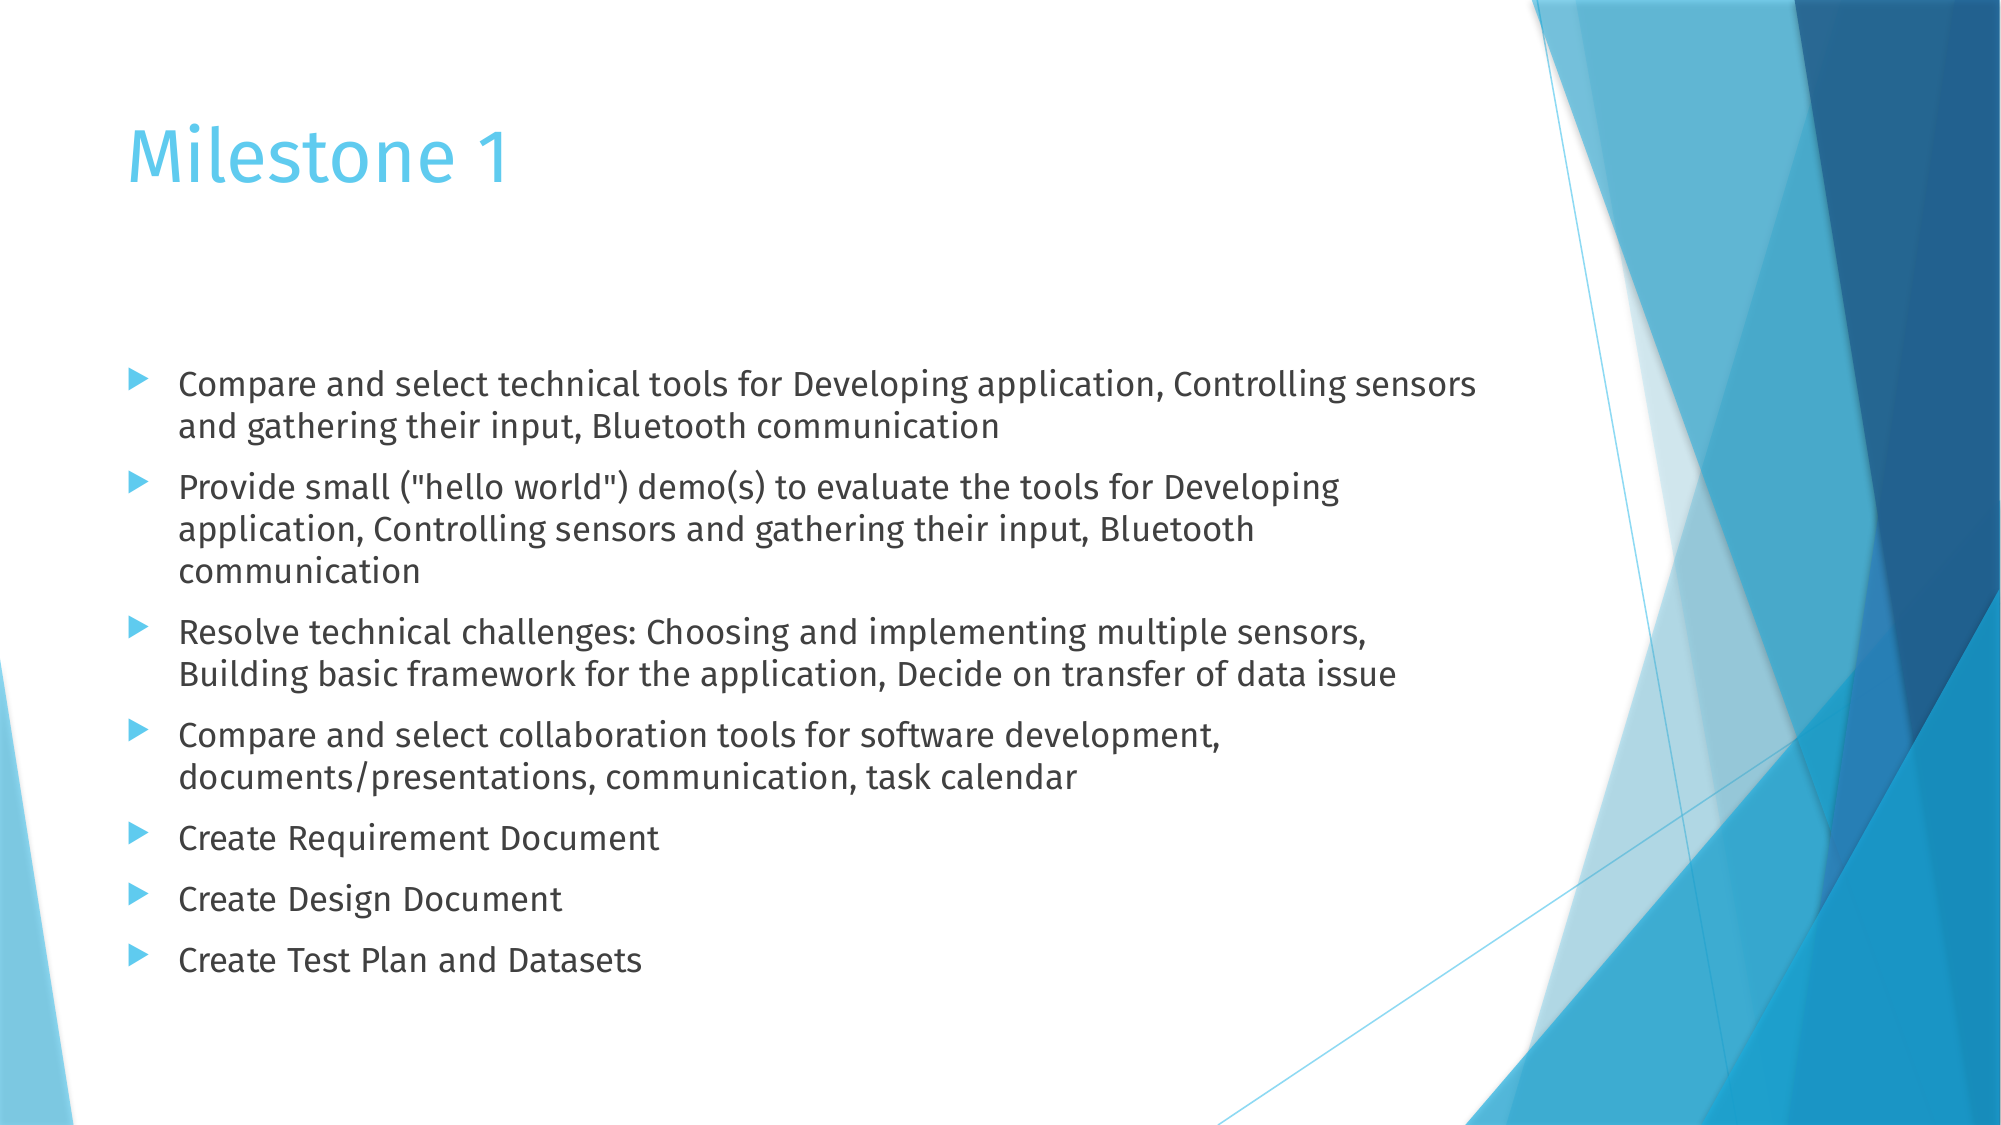

# Milestone 1
Compare and select technical tools for Developing application, Controlling sensors and gathering their input, Bluetooth communication
Provide small ("hello world") demo(s) to evaluate the tools for Developing application, Controlling sensors and gathering their input, Bluetooth communication
Resolve technical challenges: Choosing and implementing multiple sensors, Building basic framework for the application, Decide on transfer of data issue
Compare and select collaboration tools for software development, documents/presentations, communication, task calendar
Create Requirement Document
Create Design Document
Create Test Plan and Datasets